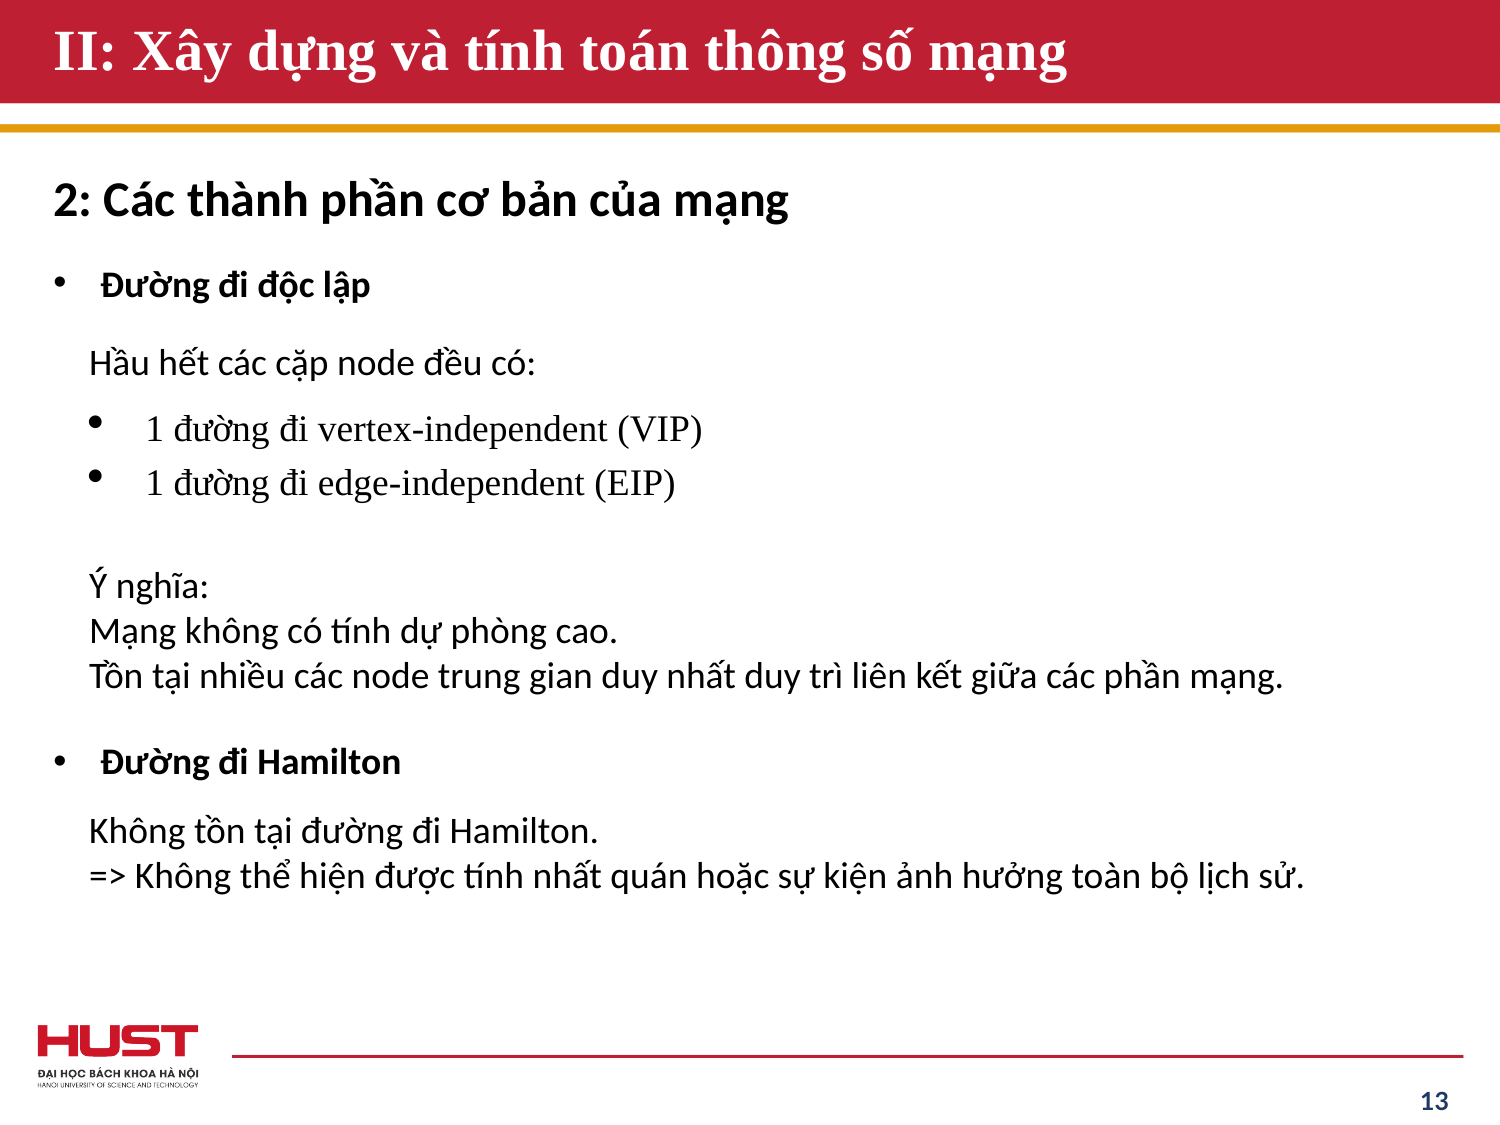

# II: Xây dựng và tính toán thông số mạng
2: Các thành phần cơ bản của mạng
Đường đi độc lập
Hầu hết các cặp node đều có:
1 đường đi vertex-independent (VIP)
1 đường đi edge-independent (EIP)

Ý nghĩa:
Mạng không có tính dự phòng cao.
Tồn tại nhiều các node trung gian duy nhất duy trì liên kết giữa các phần mạng.
Đường đi Hamilton
Không tồn tại đường đi Hamilton.
=> Không thể hiện được tính nhất quán hoặc sự kiện ảnh hưởng toàn bộ lịch sử.
13